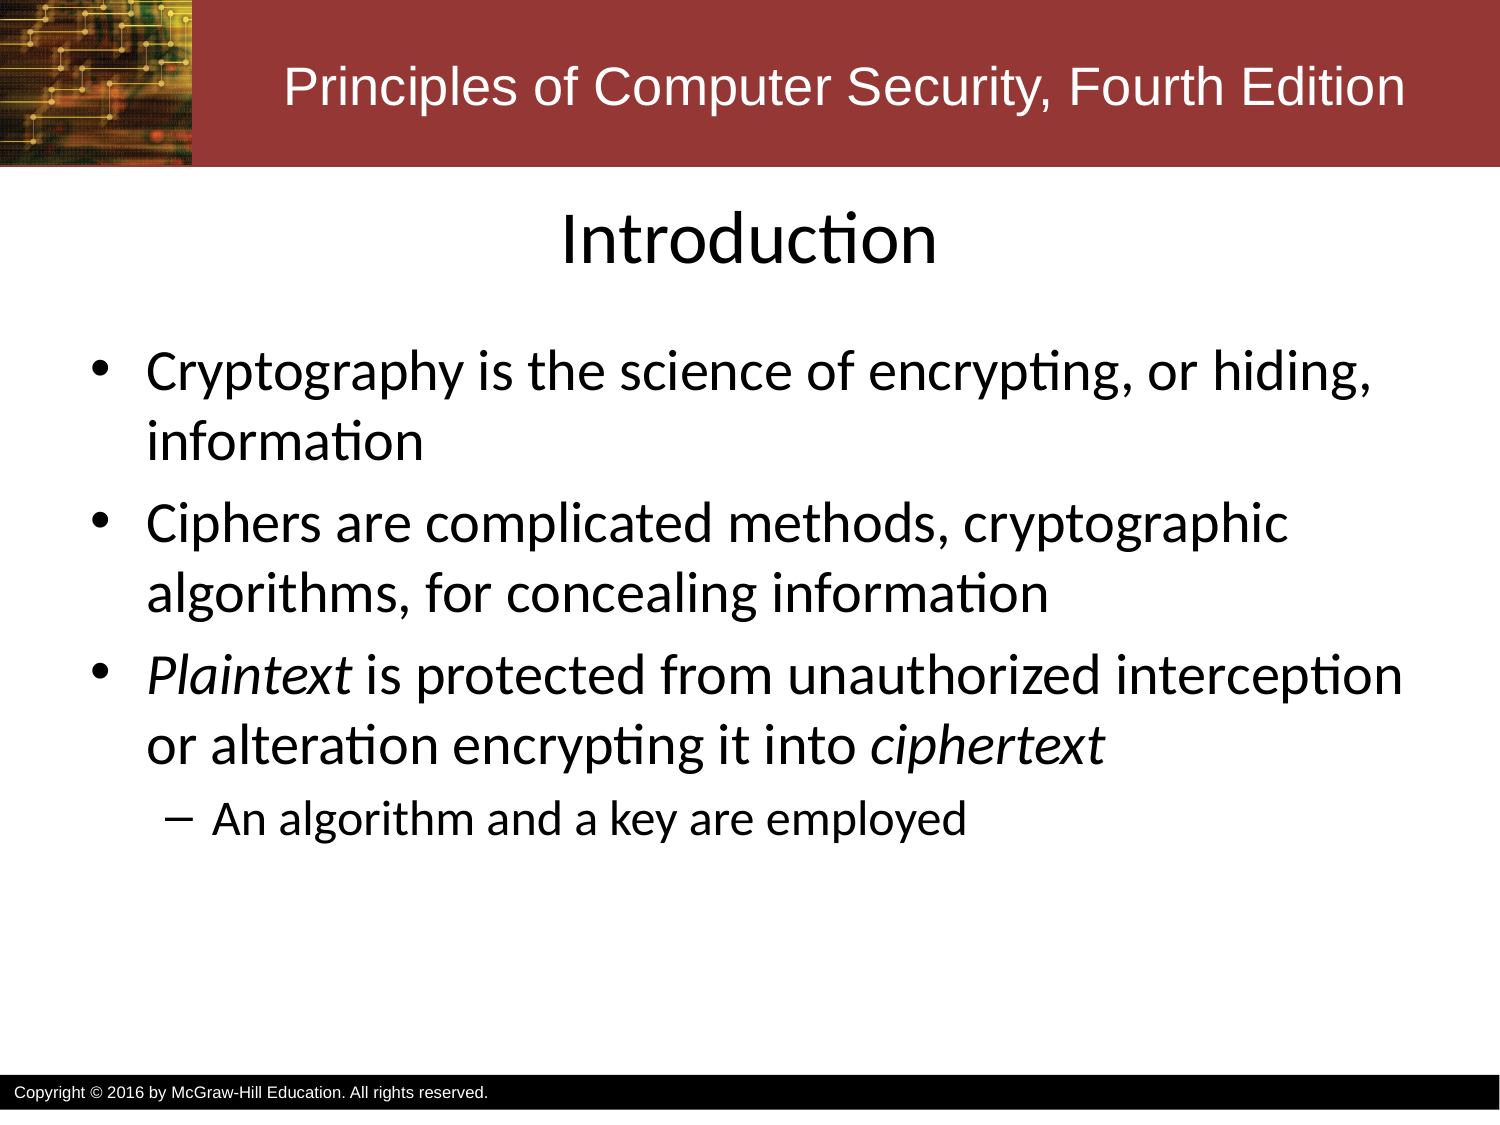

# Introduction
Cryptography is the science of encrypting, or hiding, information
Ciphers are complicated methods, cryptographic algorithms, for concealing information
Plaintext is protected from unauthorized interception or alteration encrypting it into ciphertext
An algorithm and a key are employed